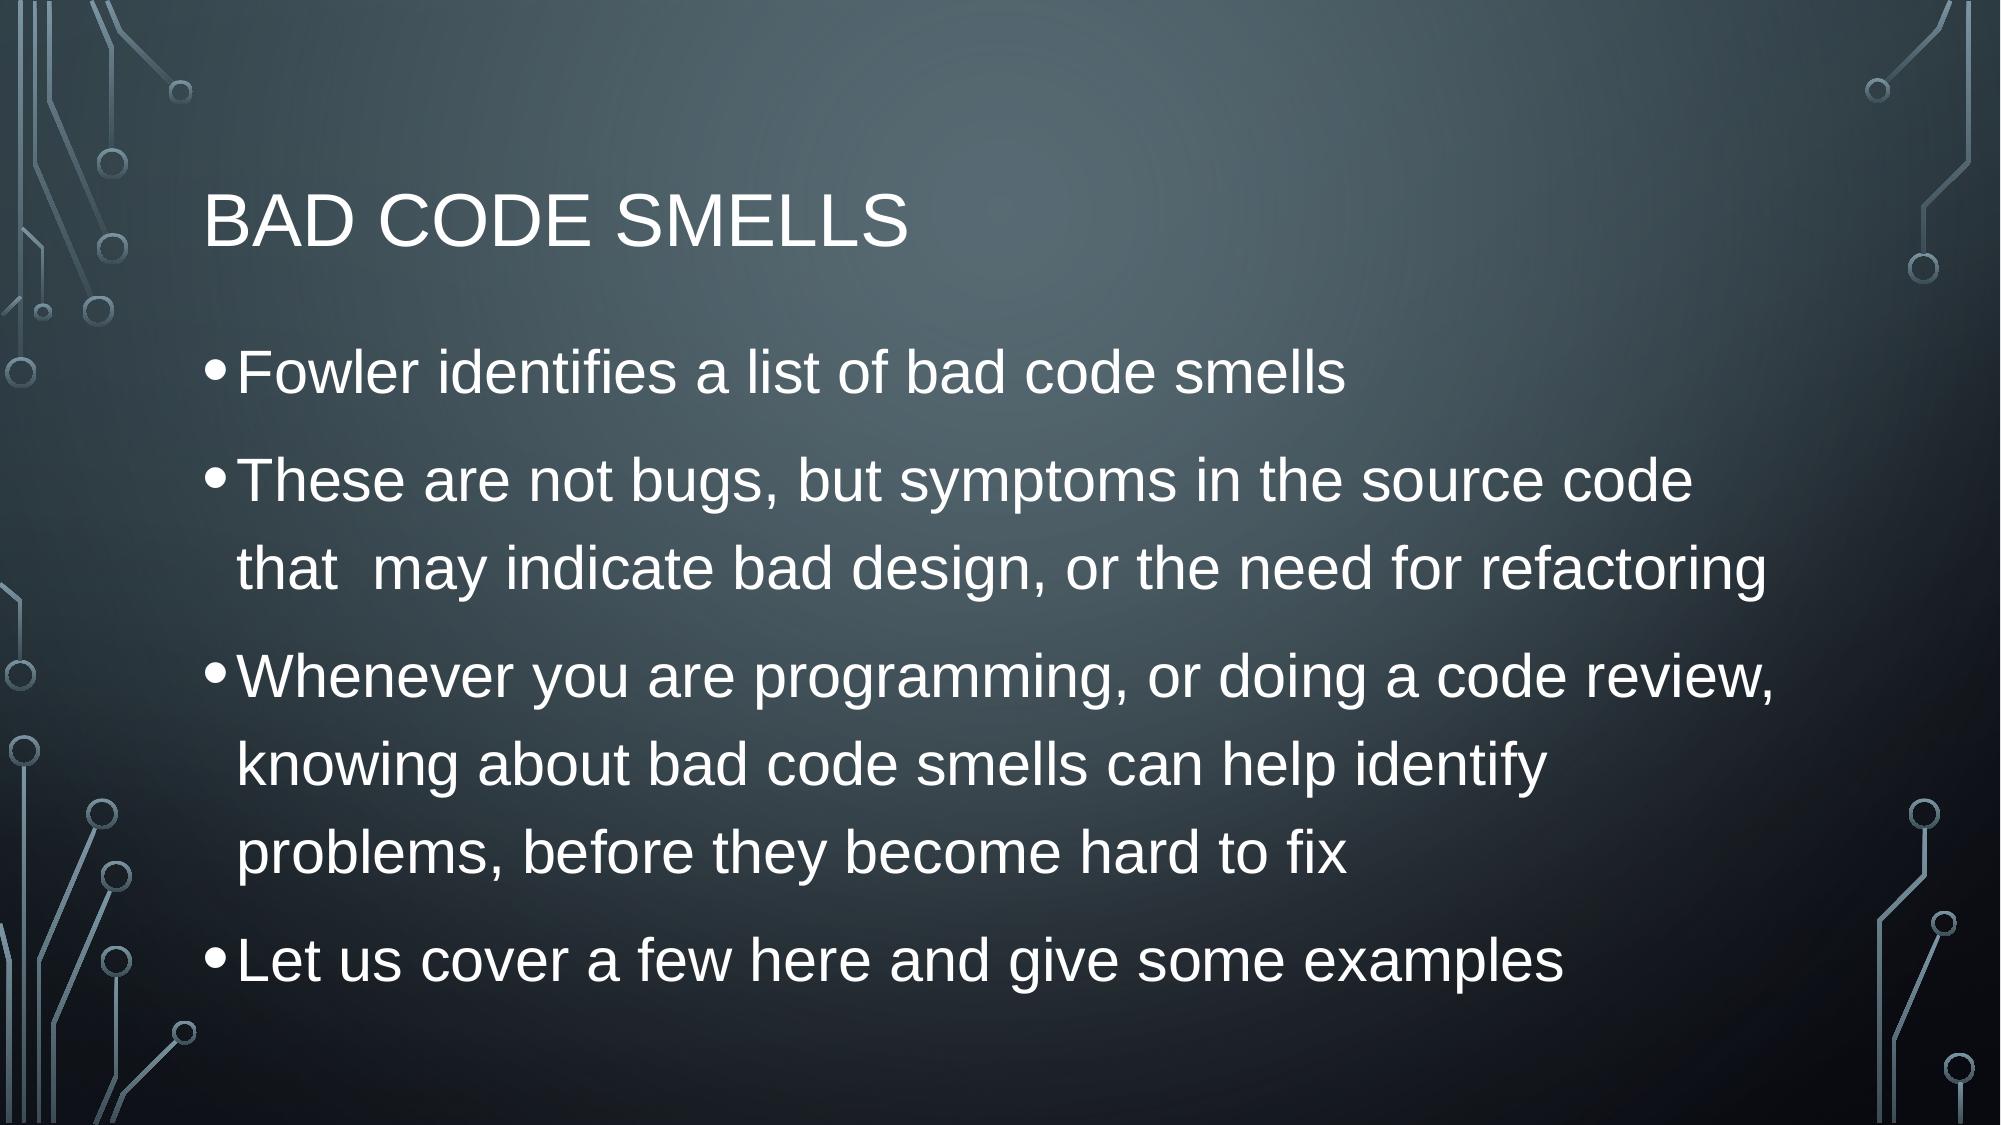

# Bad code smells
Fowler identifies a list of bad code smells
These are not bugs, but symptoms in the source code that  may indicate bad design, or the need for refactoring
Whenever you are programming, or doing a code review, knowing about bad code smells can help identify problems, before they become hard to fix
Let us cover a few here and give some examples